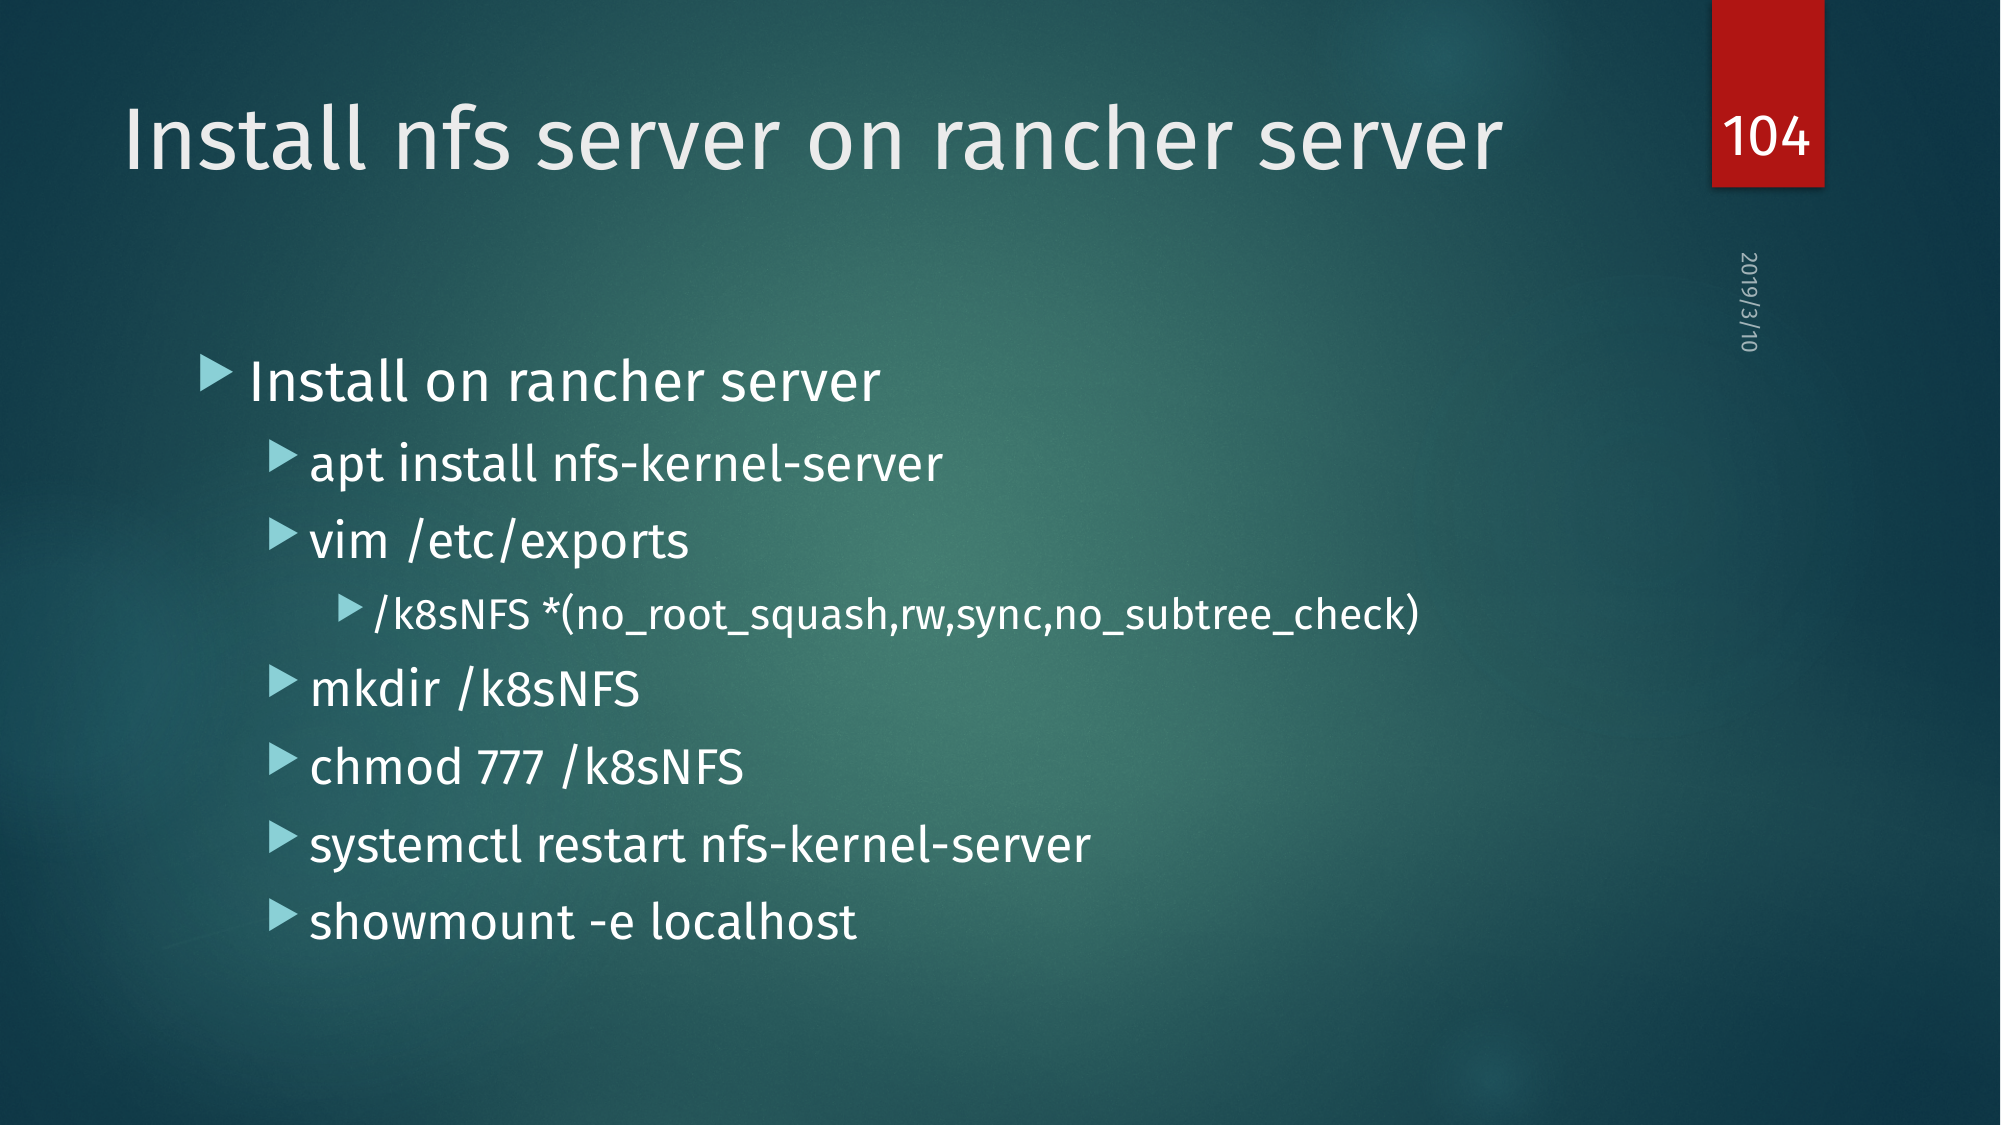

104
# Install nfs server on rancher server
2019/3/10
Install on rancher server
apt install nfs-kernel-server
vim /etc/exports
/k8sNFS *(no_root_squash,rw,sync,no_subtree_check)
mkdir /k8sNFS
chmod 777 /k8sNFS
systemctl restart nfs-kernel-server
showmount -e localhost